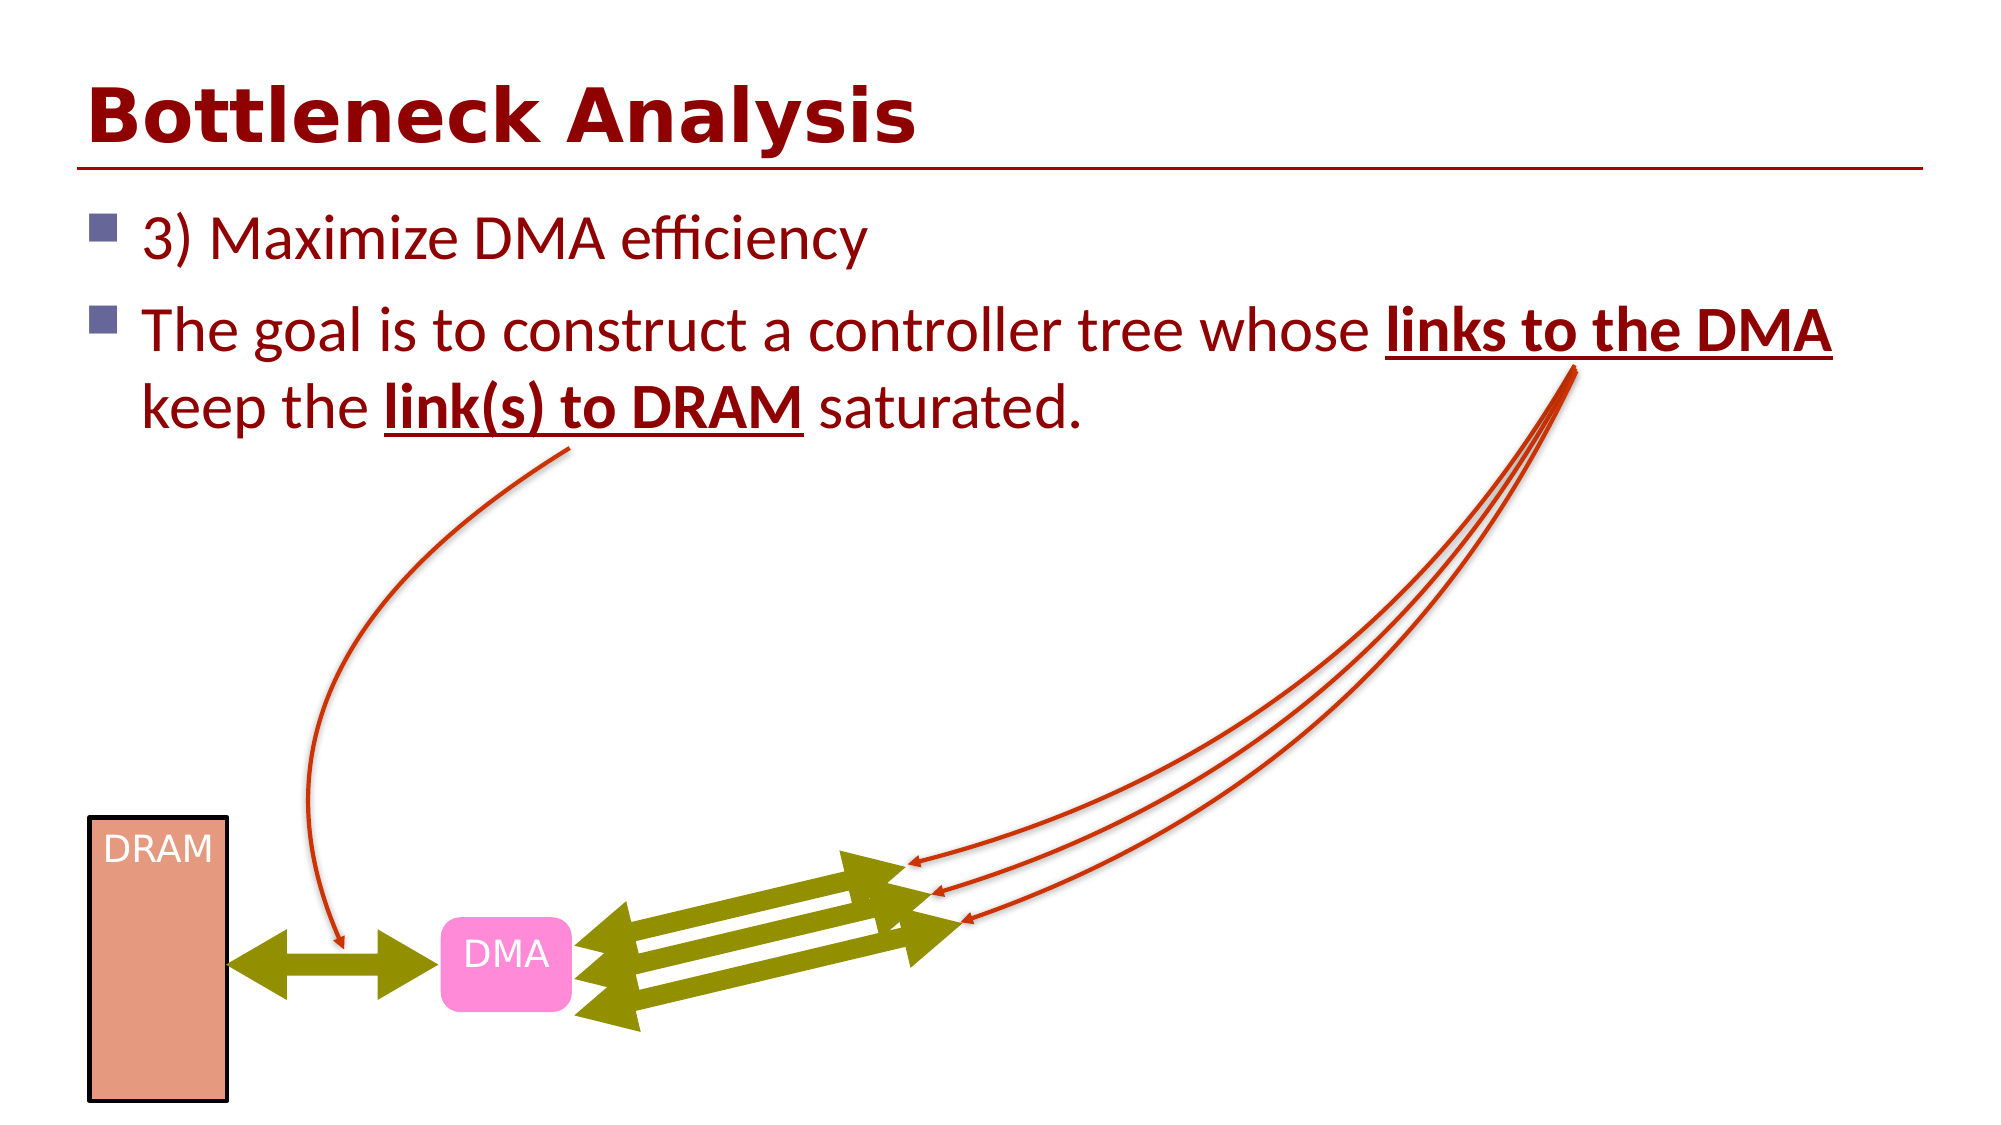

# Bottleneck Analysis
3) Maximize DMA efficiency
The goal is to construct a controller tree whose links to the DMA keep the link(s) to DRAM saturated.

DRAM

DMA

81